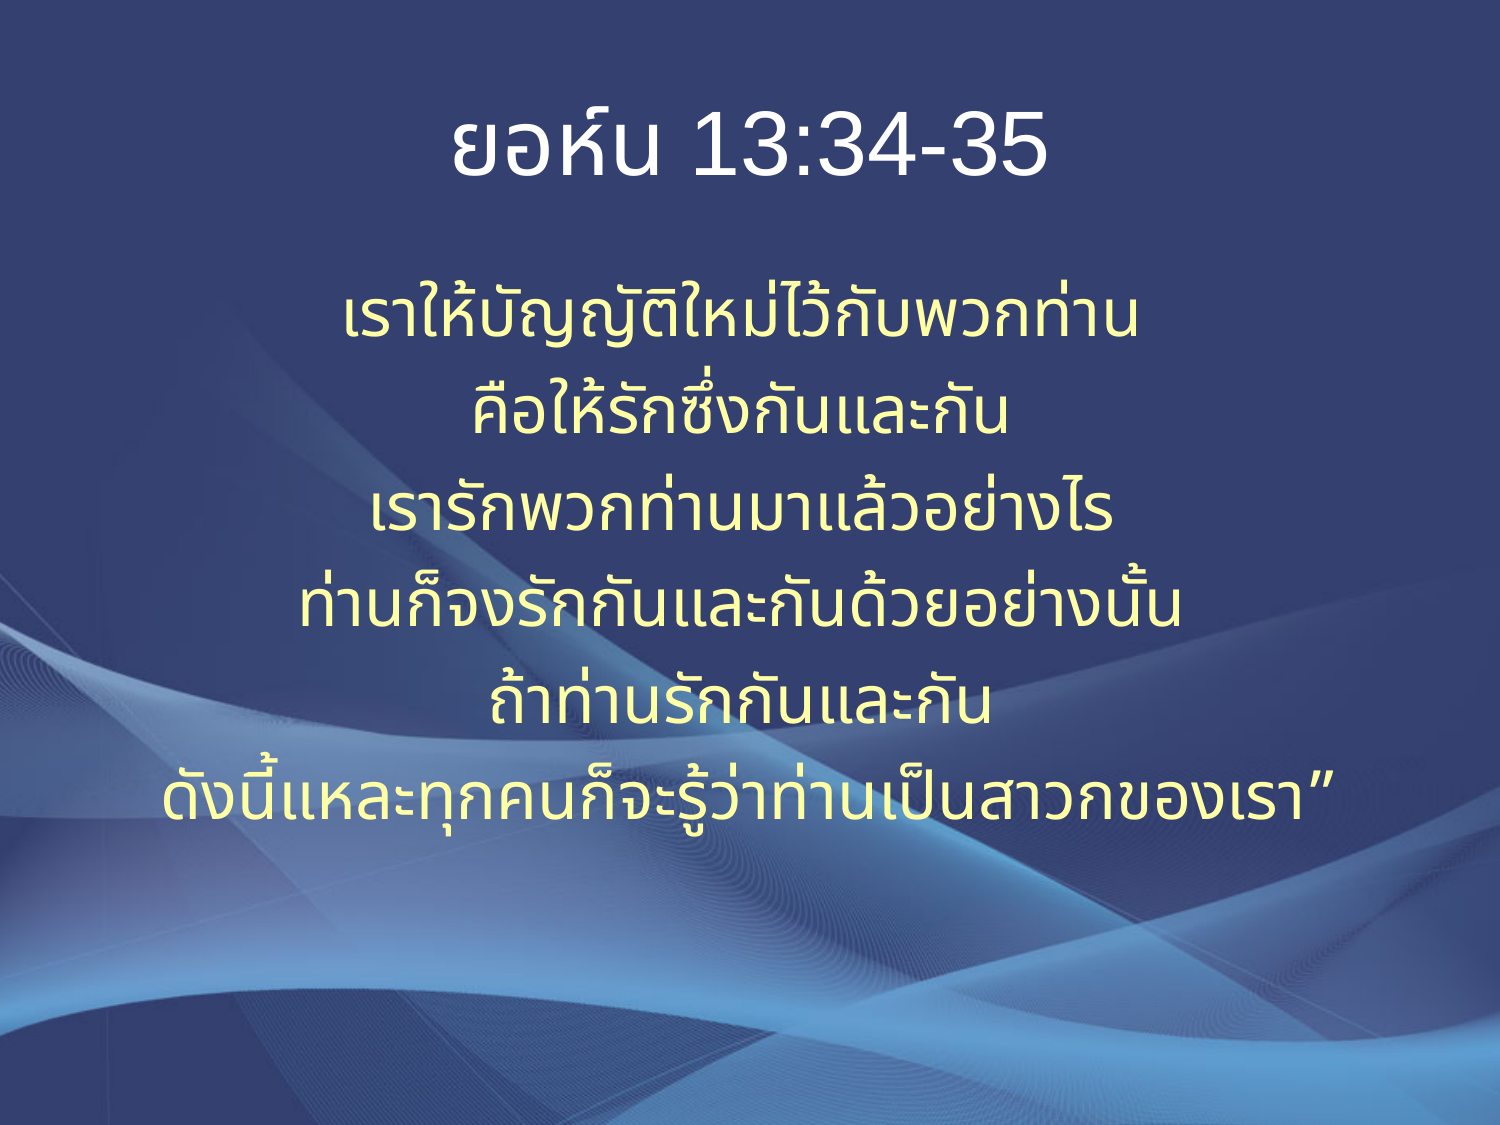

# ยอห์น 13:34-35
เราให้บัญญัติใหม่ไว้กับพวกท่าน
คือให้รักซึ่งกันและกัน
เรารักพวกท่านมาแล้วอย่างไร
ท่านก็จงรักกันและกันด้วยอย่างนั้น
ถ้าท่านรักกันและกัน
ดังนี้แหละทุกคนก็จะรู้ว่าท่านเป็นสาวกของเรา”